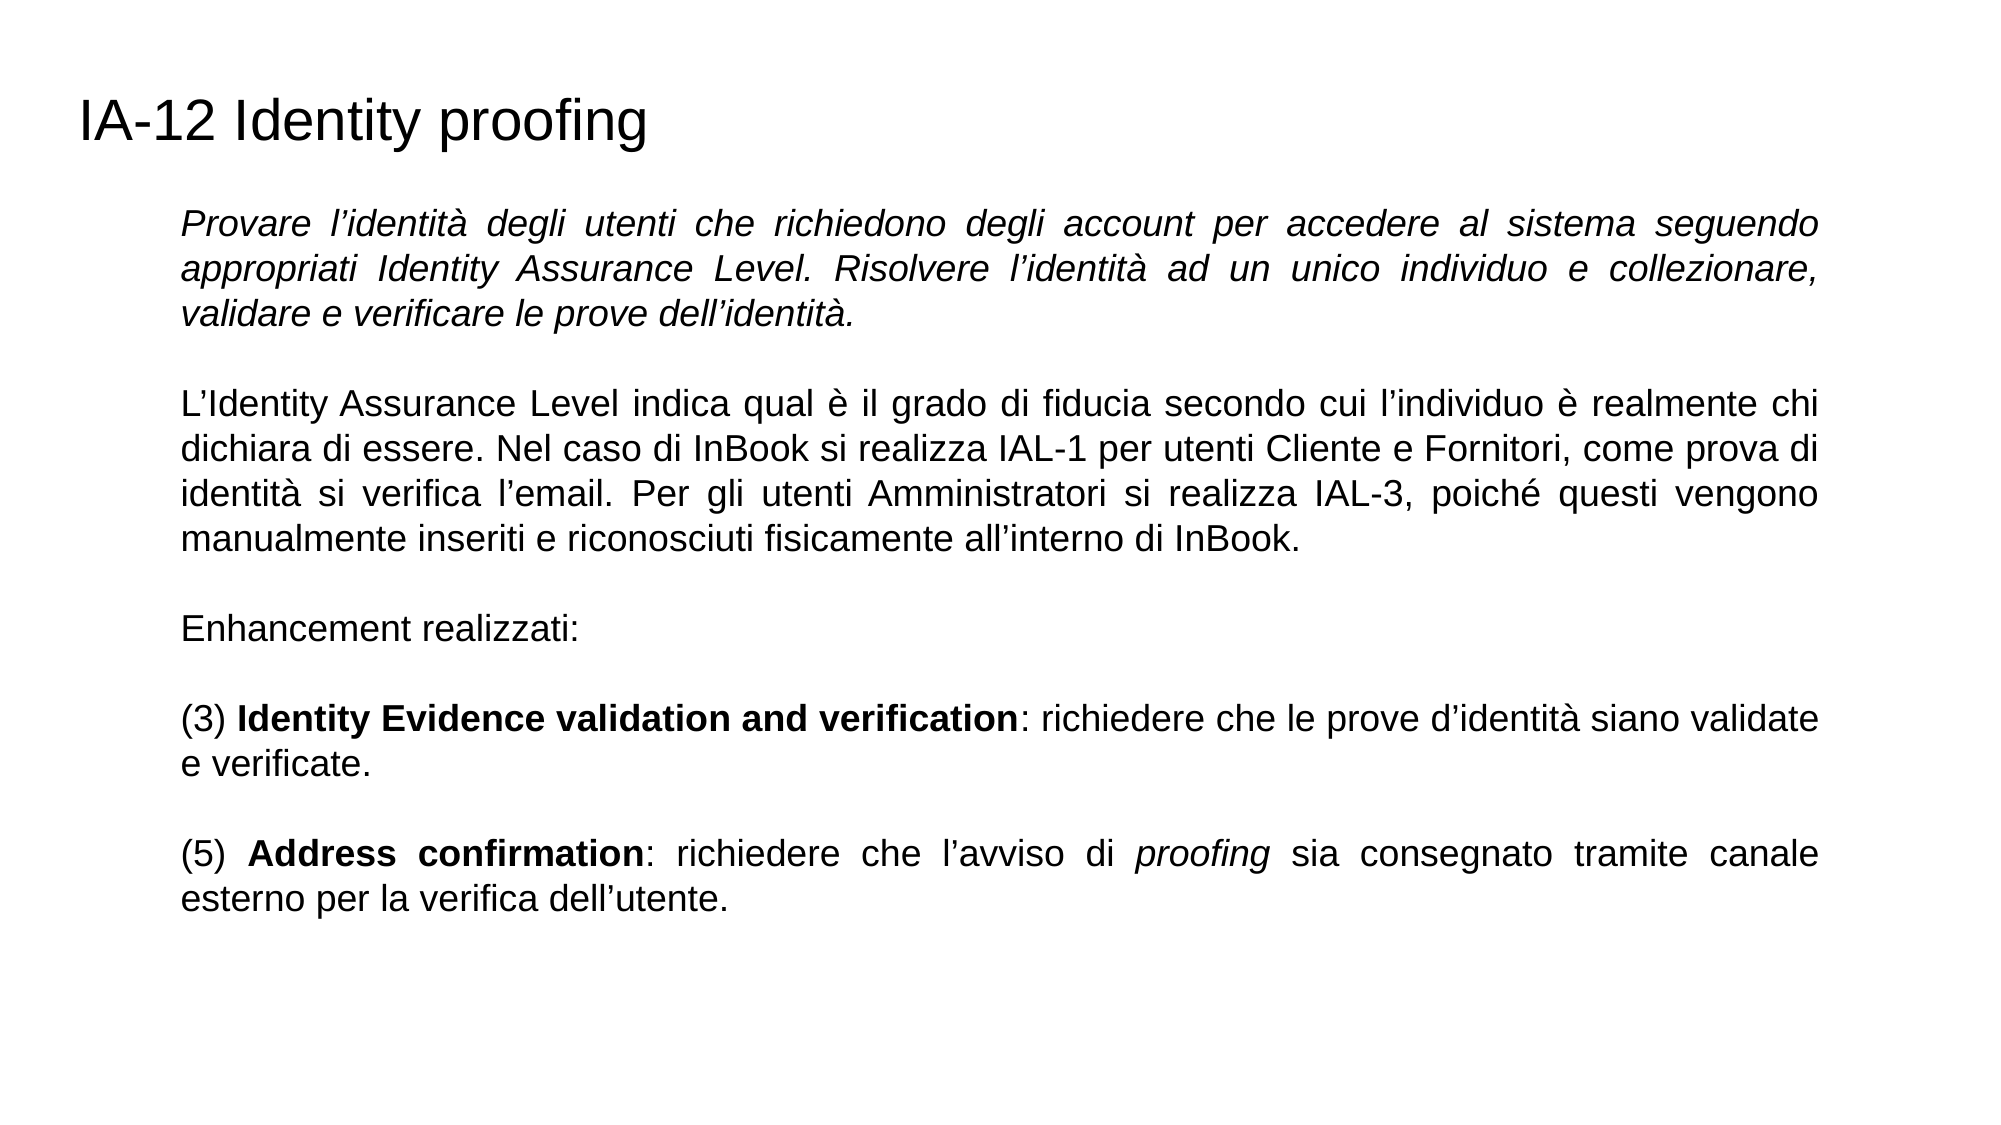

IA-12 Identity proofing

Provare l’identità degli utenti che richiedono degli account per accedere al sistema seguendo appropriati Identity Assurance Level. Risolvere l’identità ad un unico individuo e collezionare, validare e verificare le prove dell’identità.

L’Identity Assurance Level indica qual è il grado di fiducia secondo cui l’individuo è realmente chi dichiara di essere. Nel caso di InBook si realizza IAL-1 per utenti Cliente e Fornitori, come prova di identità si verifica l’email. Per gli utenti Amministratori si realizza IAL-3, poiché questi vengono manualmente inseriti e riconosciuti fisicamente all’interno di InBook.

Enhancement realizzati:

(3) Identity Evidence validation and verification: richiedere che le prove d’identità siano validate e verificate.

(5) Address confirmation: richiedere che l’avviso di proofing sia consegnato tramite canale esterno per la verifica dell’utente.